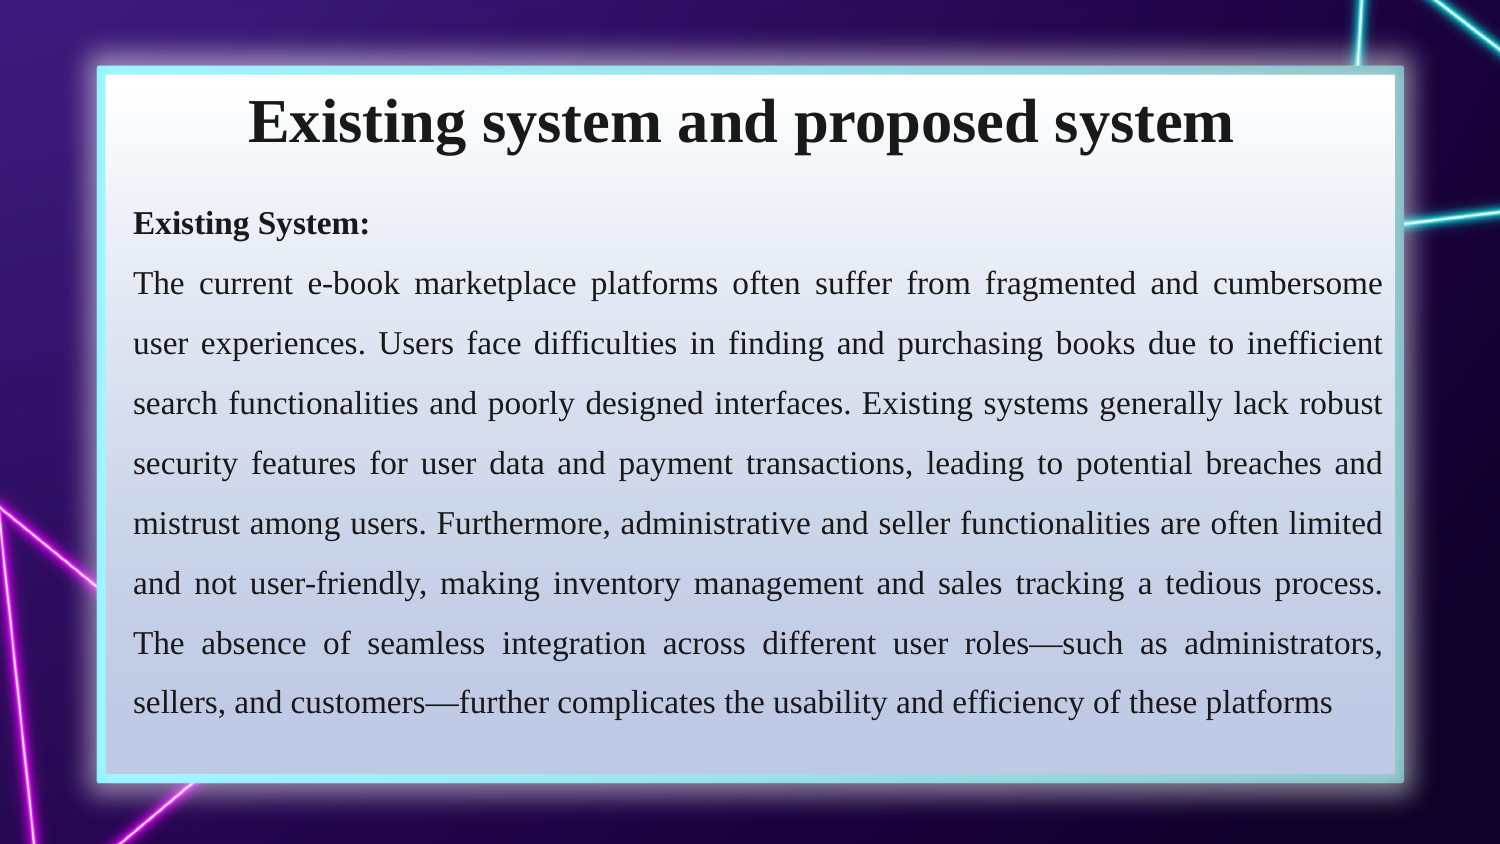

# Existing system and proposed system

Existing System:
The current e-book marketplace platforms often suffer from fragmented and cumbersome user experiences. Users face difficulties in finding and purchasing books due to inefficient search functionalities and poorly designed interfaces. Existing systems generally lack robust security features for user data and payment transactions, leading to potential breaches and mistrust among users. Furthermore, administrative and seller functionalities are often limited and not user-friendly, making inventory management and sales tracking a tedious process. The absence of seamless integration across different user roles—such as administrators, sellers, and customers—further complicates the usability and efficiency of these platforms